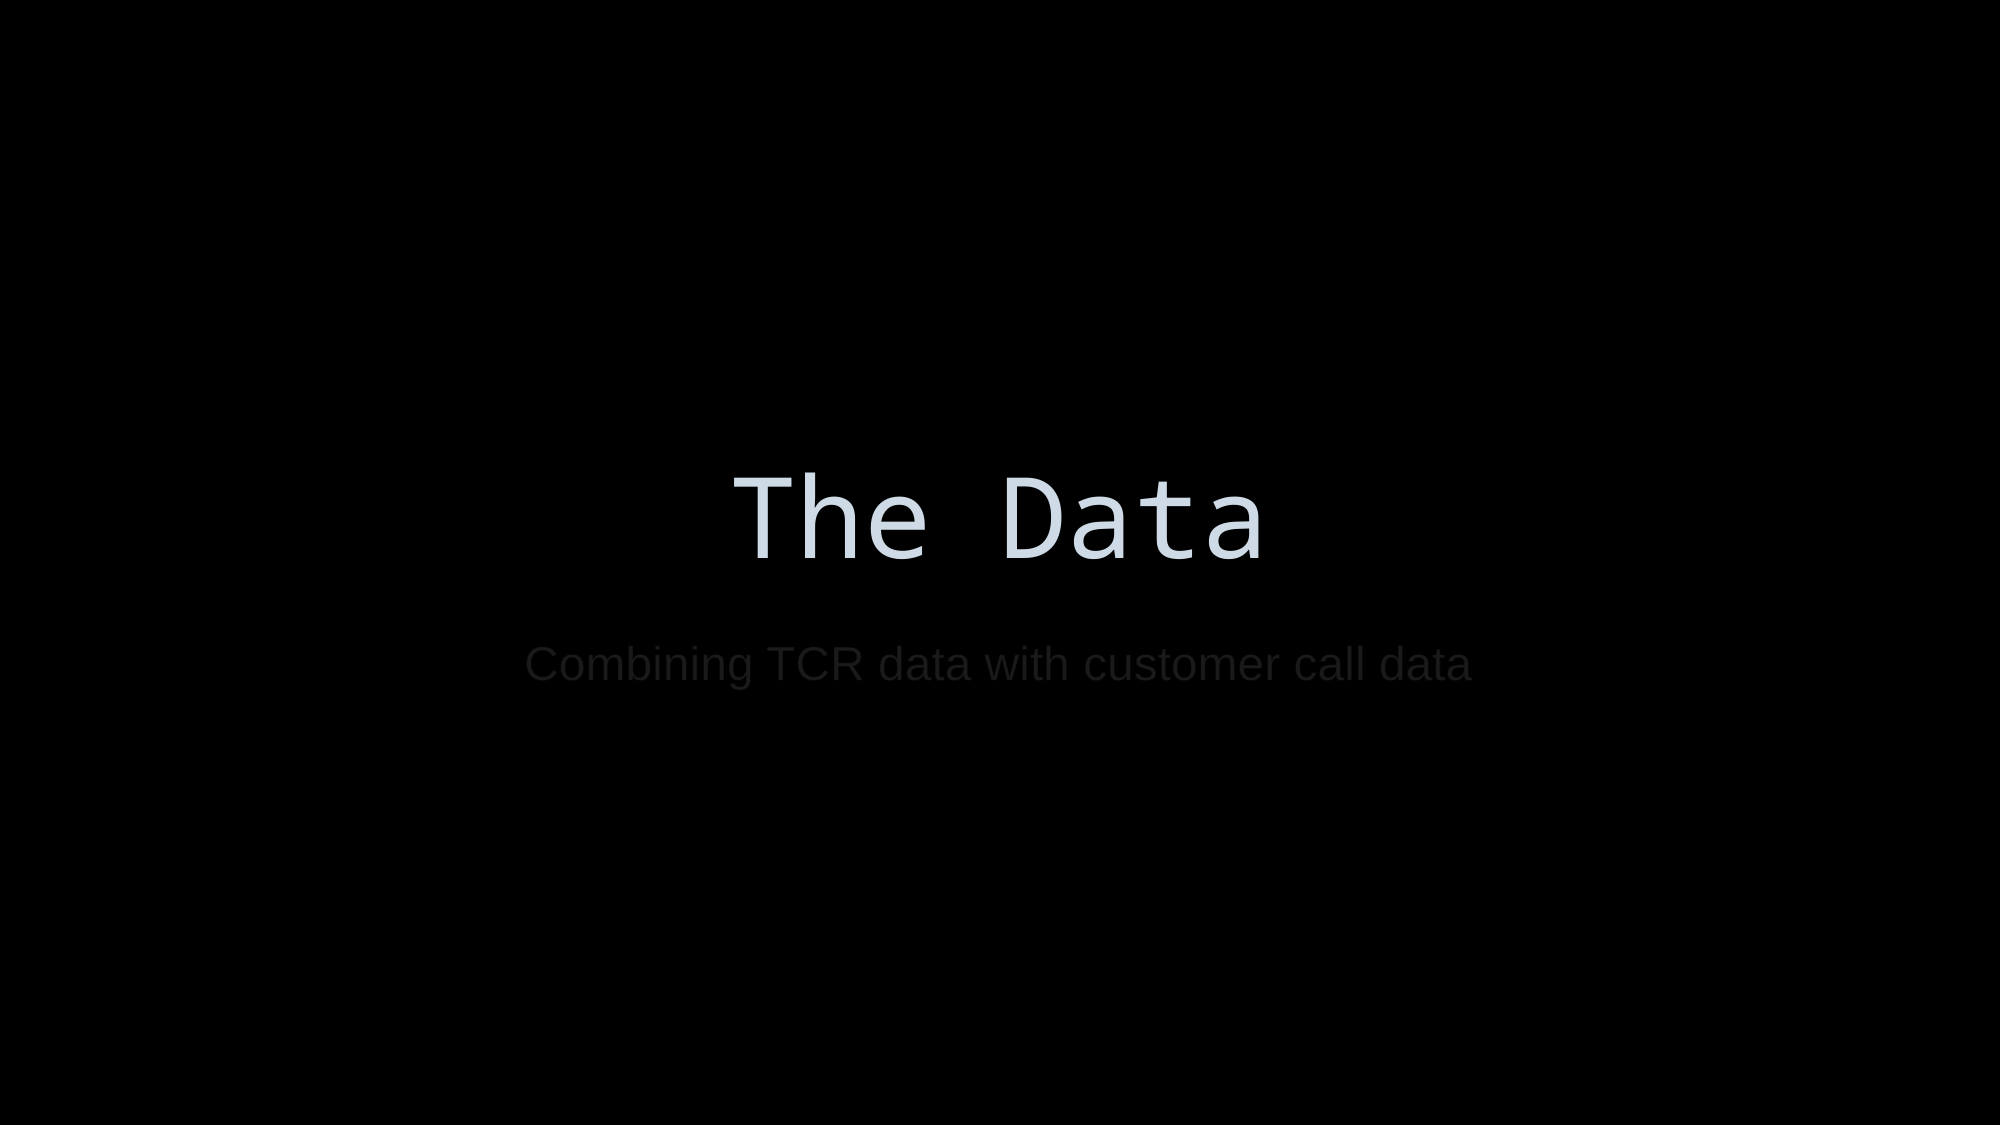

# The Data
Combining TCR data with customer call data